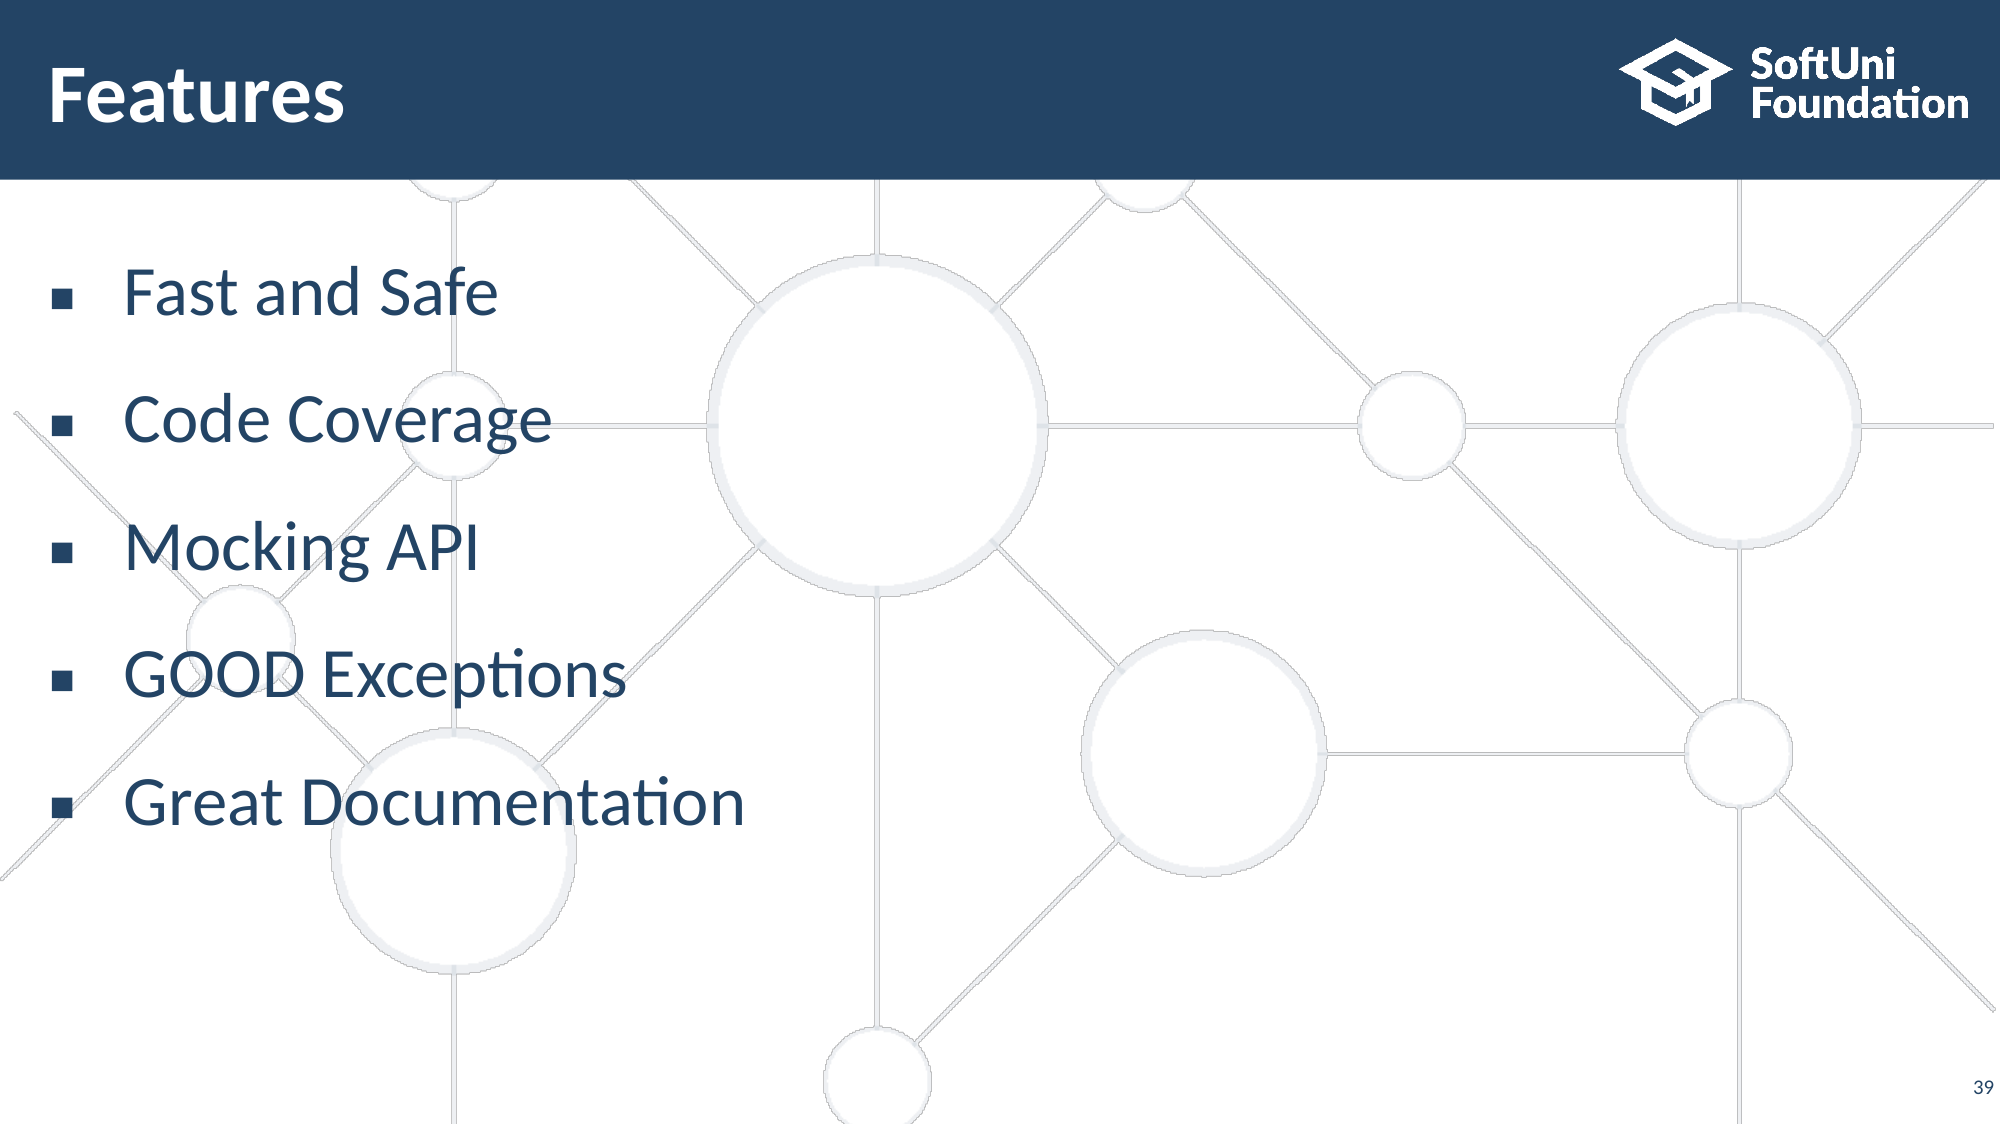

# Features
Fast and Safe
Code Coverage
Mocking API
GOOD Exceptions
Great Documentation
39